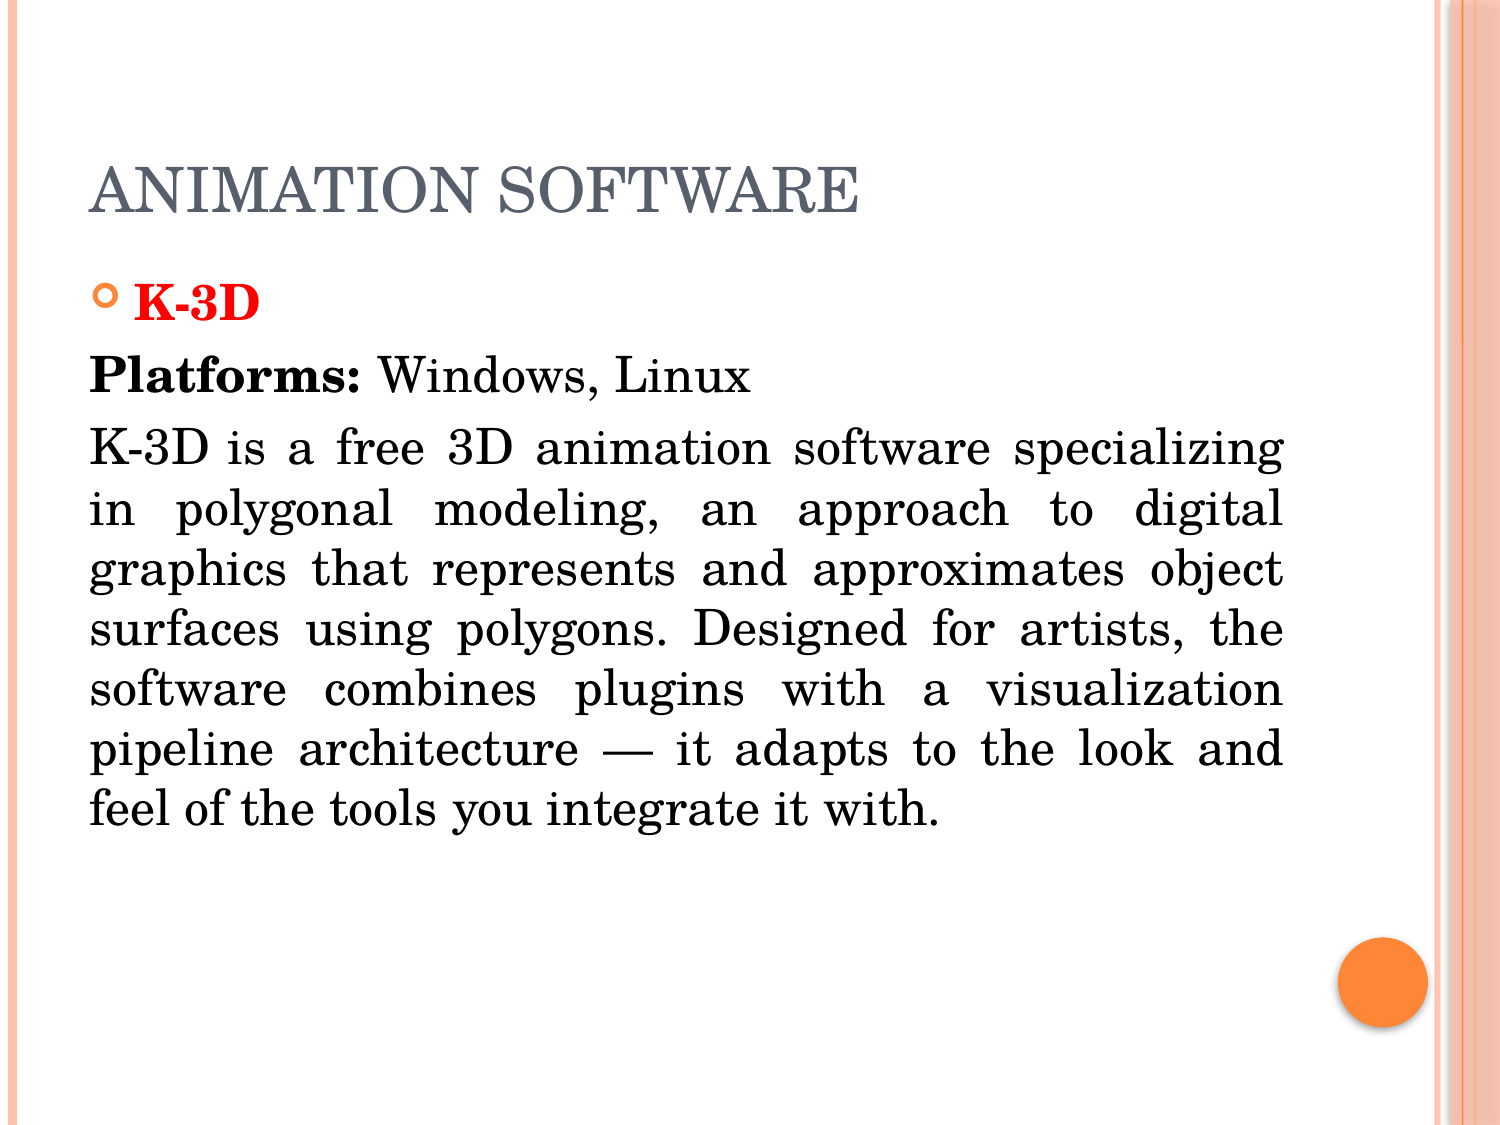

# Animation software
K-3D
Platforms: Windows, Linux
K-3D is a free 3D animation software specializing in polygonal modeling, an approach to digital graphics that represents and approximates object surfaces using polygons. Designed for artists, the software combines plugins with a visualization pipeline architecture — it adapts to the look and feel of the tools you integrate it with.